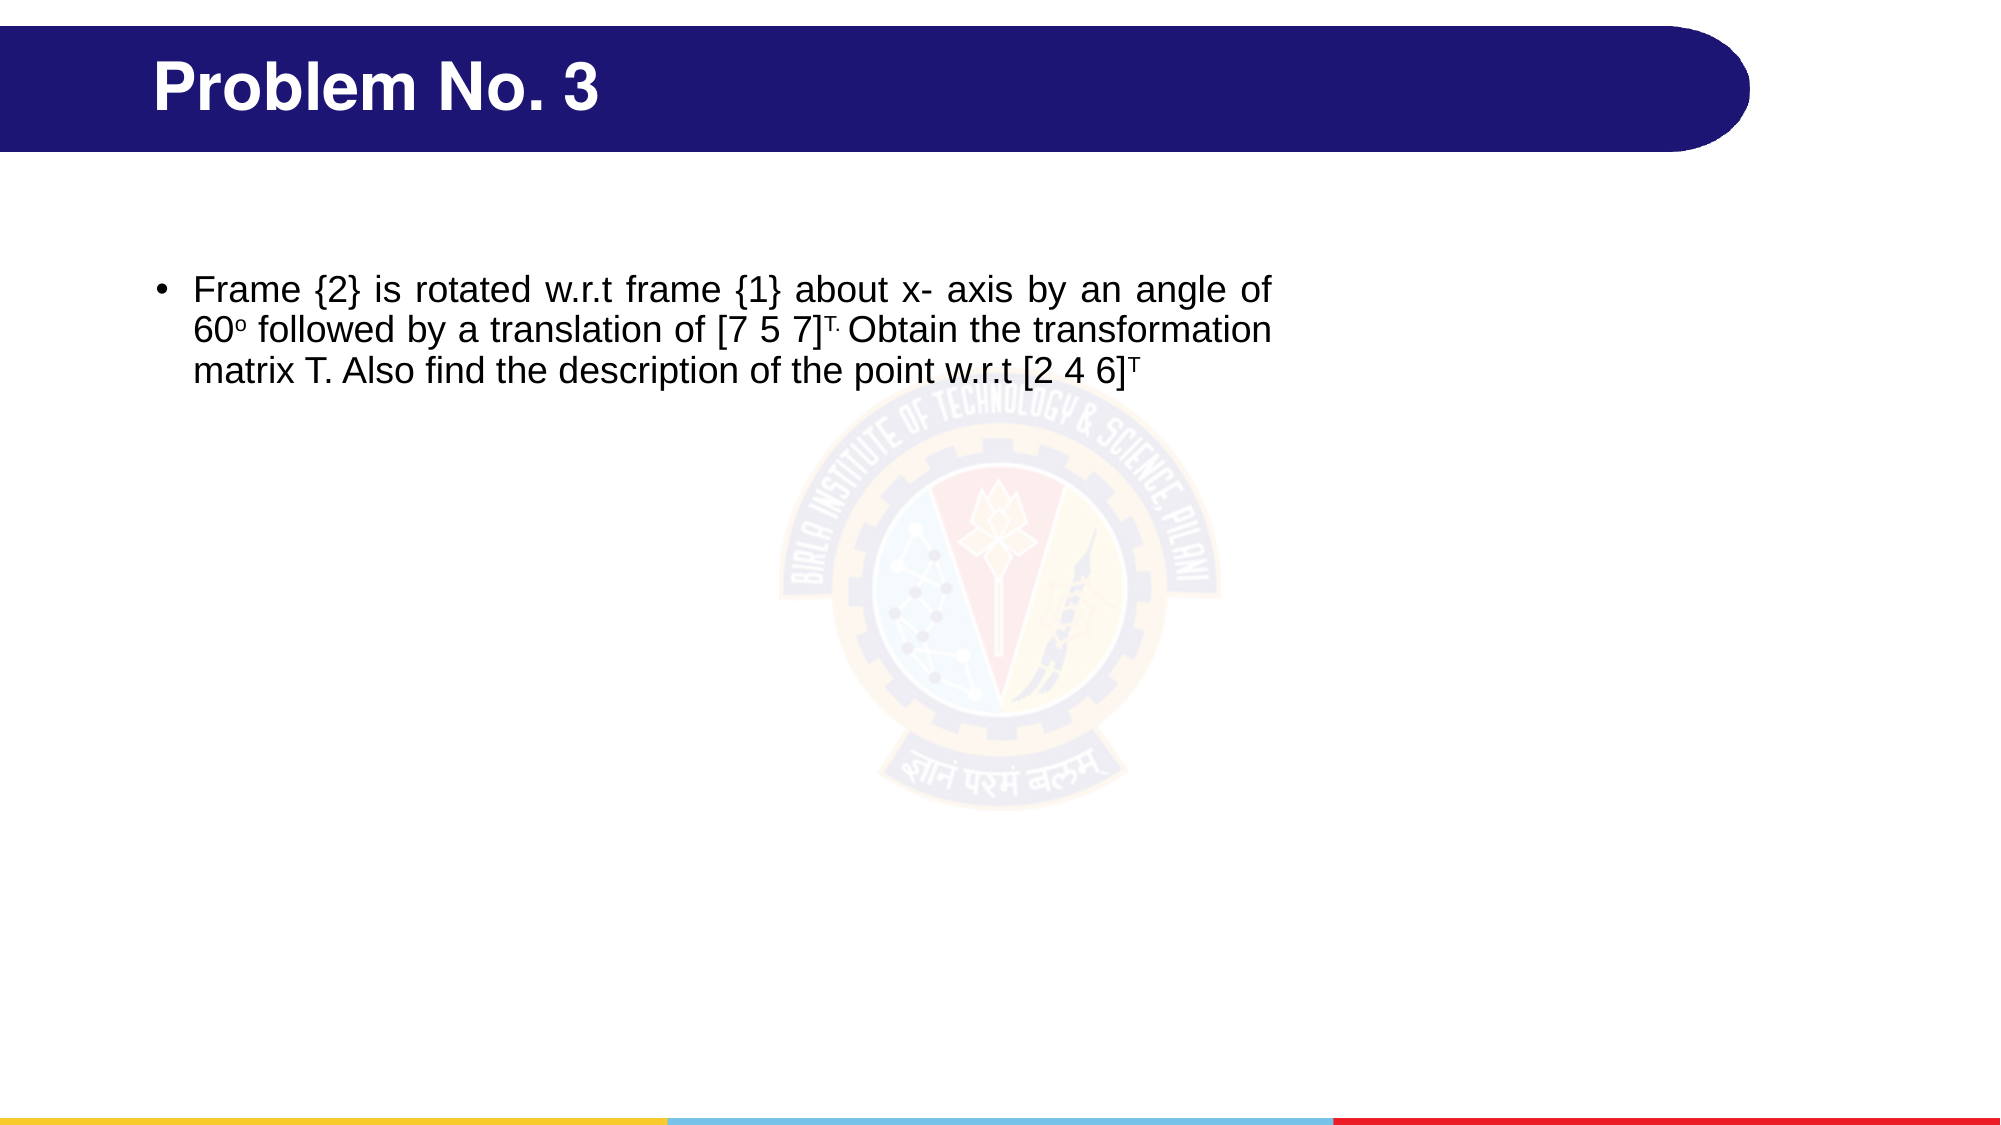

# Problem No. 3

Frame {2} is rotated w.r.t frame {1} about x- axis by an angle of 60o followed by a translation of [7 5 7]T. Obtain the transformation matrix T. Also find the description of the point w.r.t [2 4 6]T